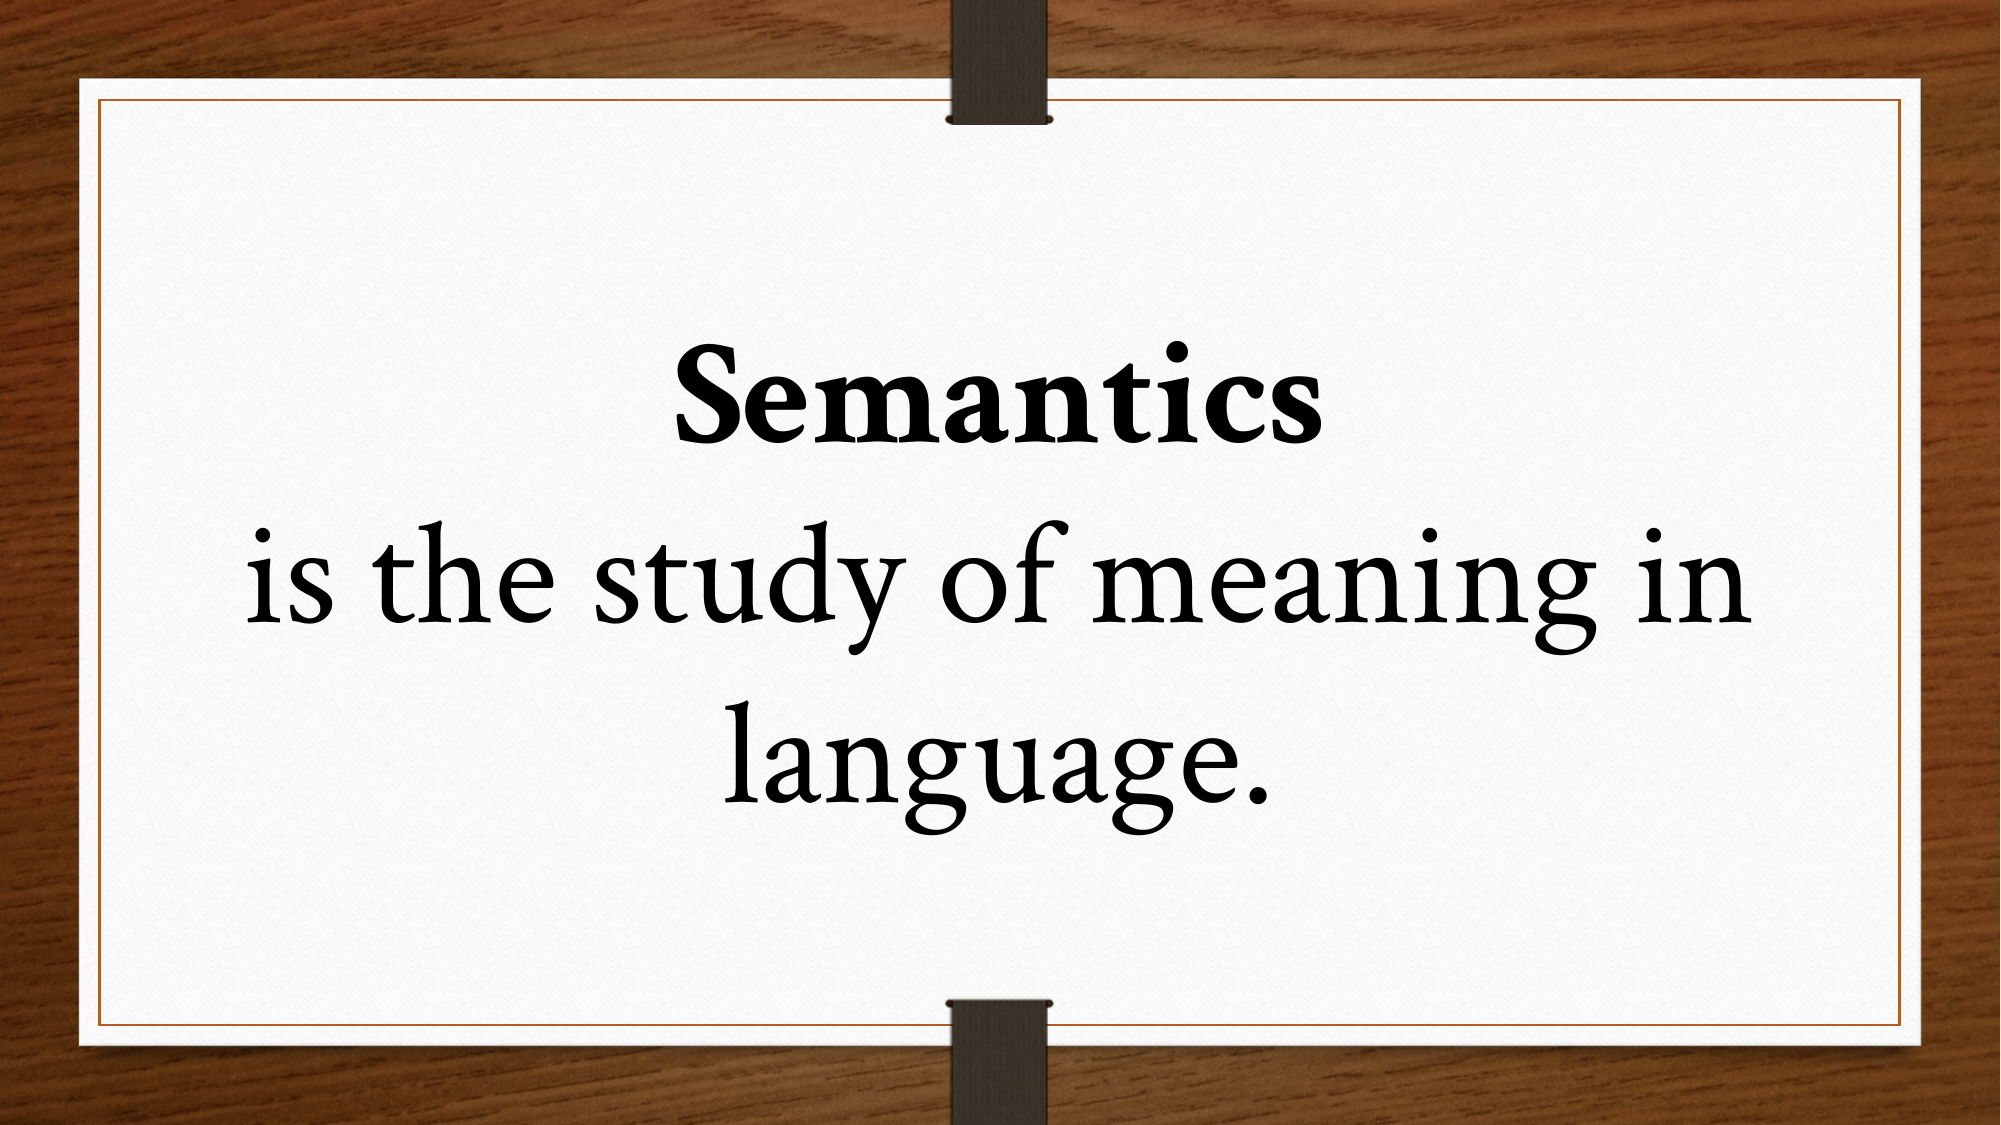

Semantics
is the study of meaning in language.